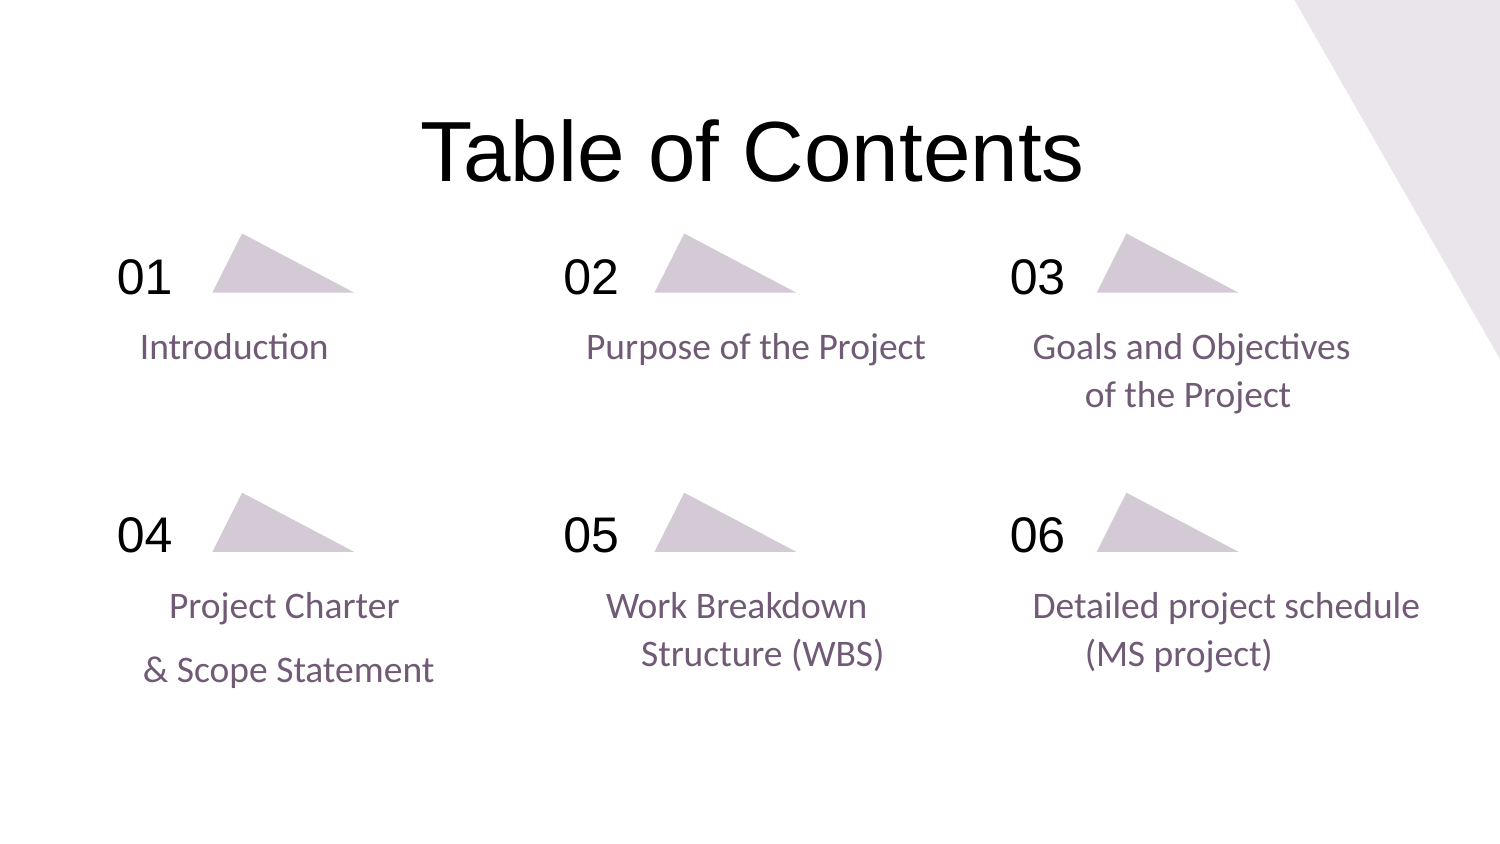

Table of Contents

# 01
02
03
Introduction
Purpose of the Project
Goals and Objectives of the Project

04
05
06
Work Breakdown Structure (WBS)
Project Charter
& Scope Statement
Detailed project schedule (MS project)